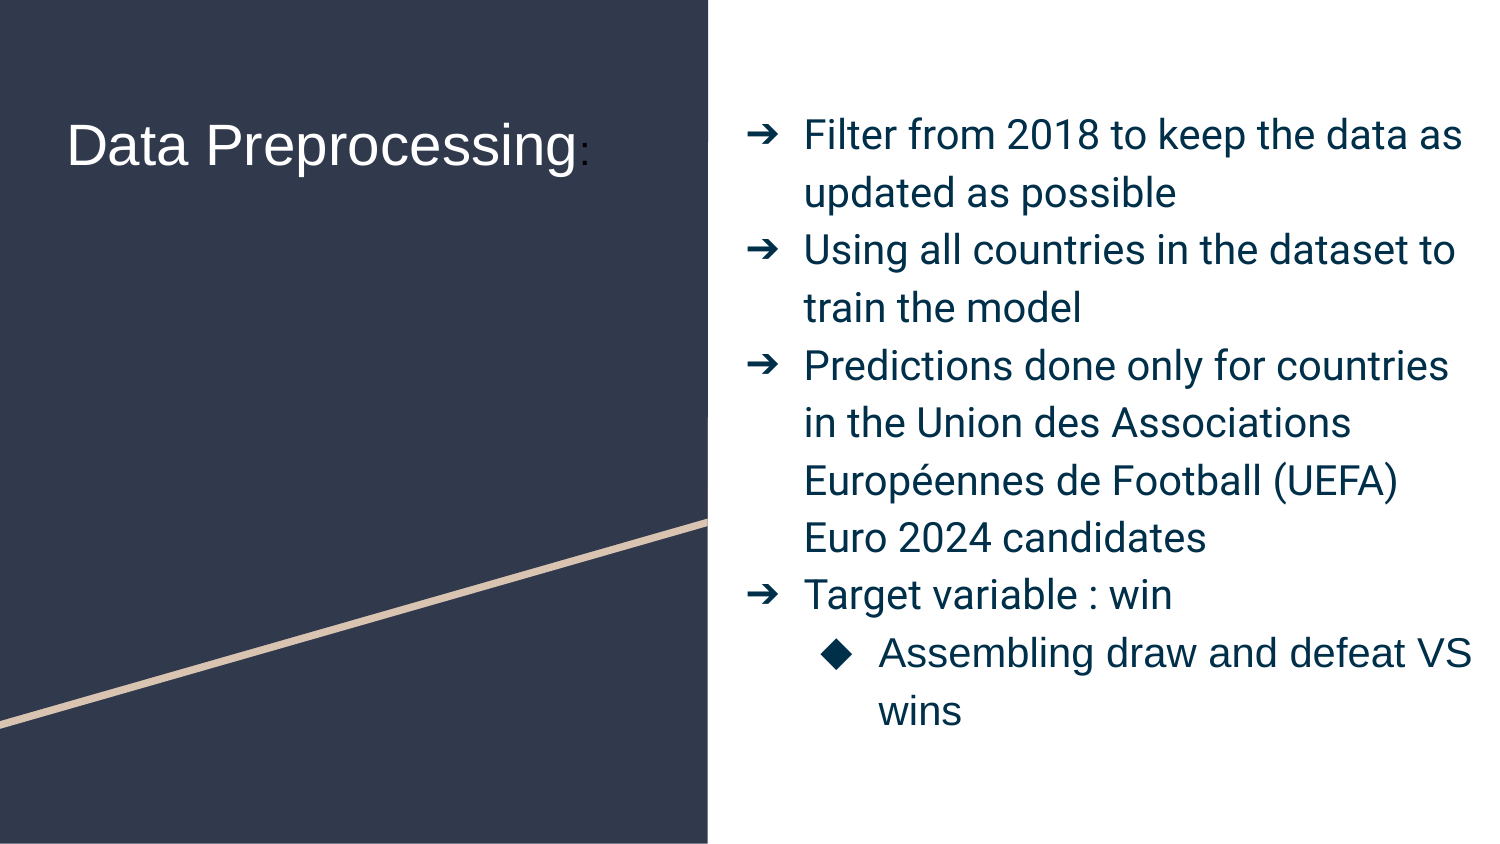

# Data Preprocessing:
Filter from 2018 to keep the data as updated as possible
Using all countries in the dataset to train the model
Predictions done only for countries in the Union des Associations Européennes de Football (UEFA) Euro 2024 candidates
Target variable : win
Assembling draw and defeat VS wins